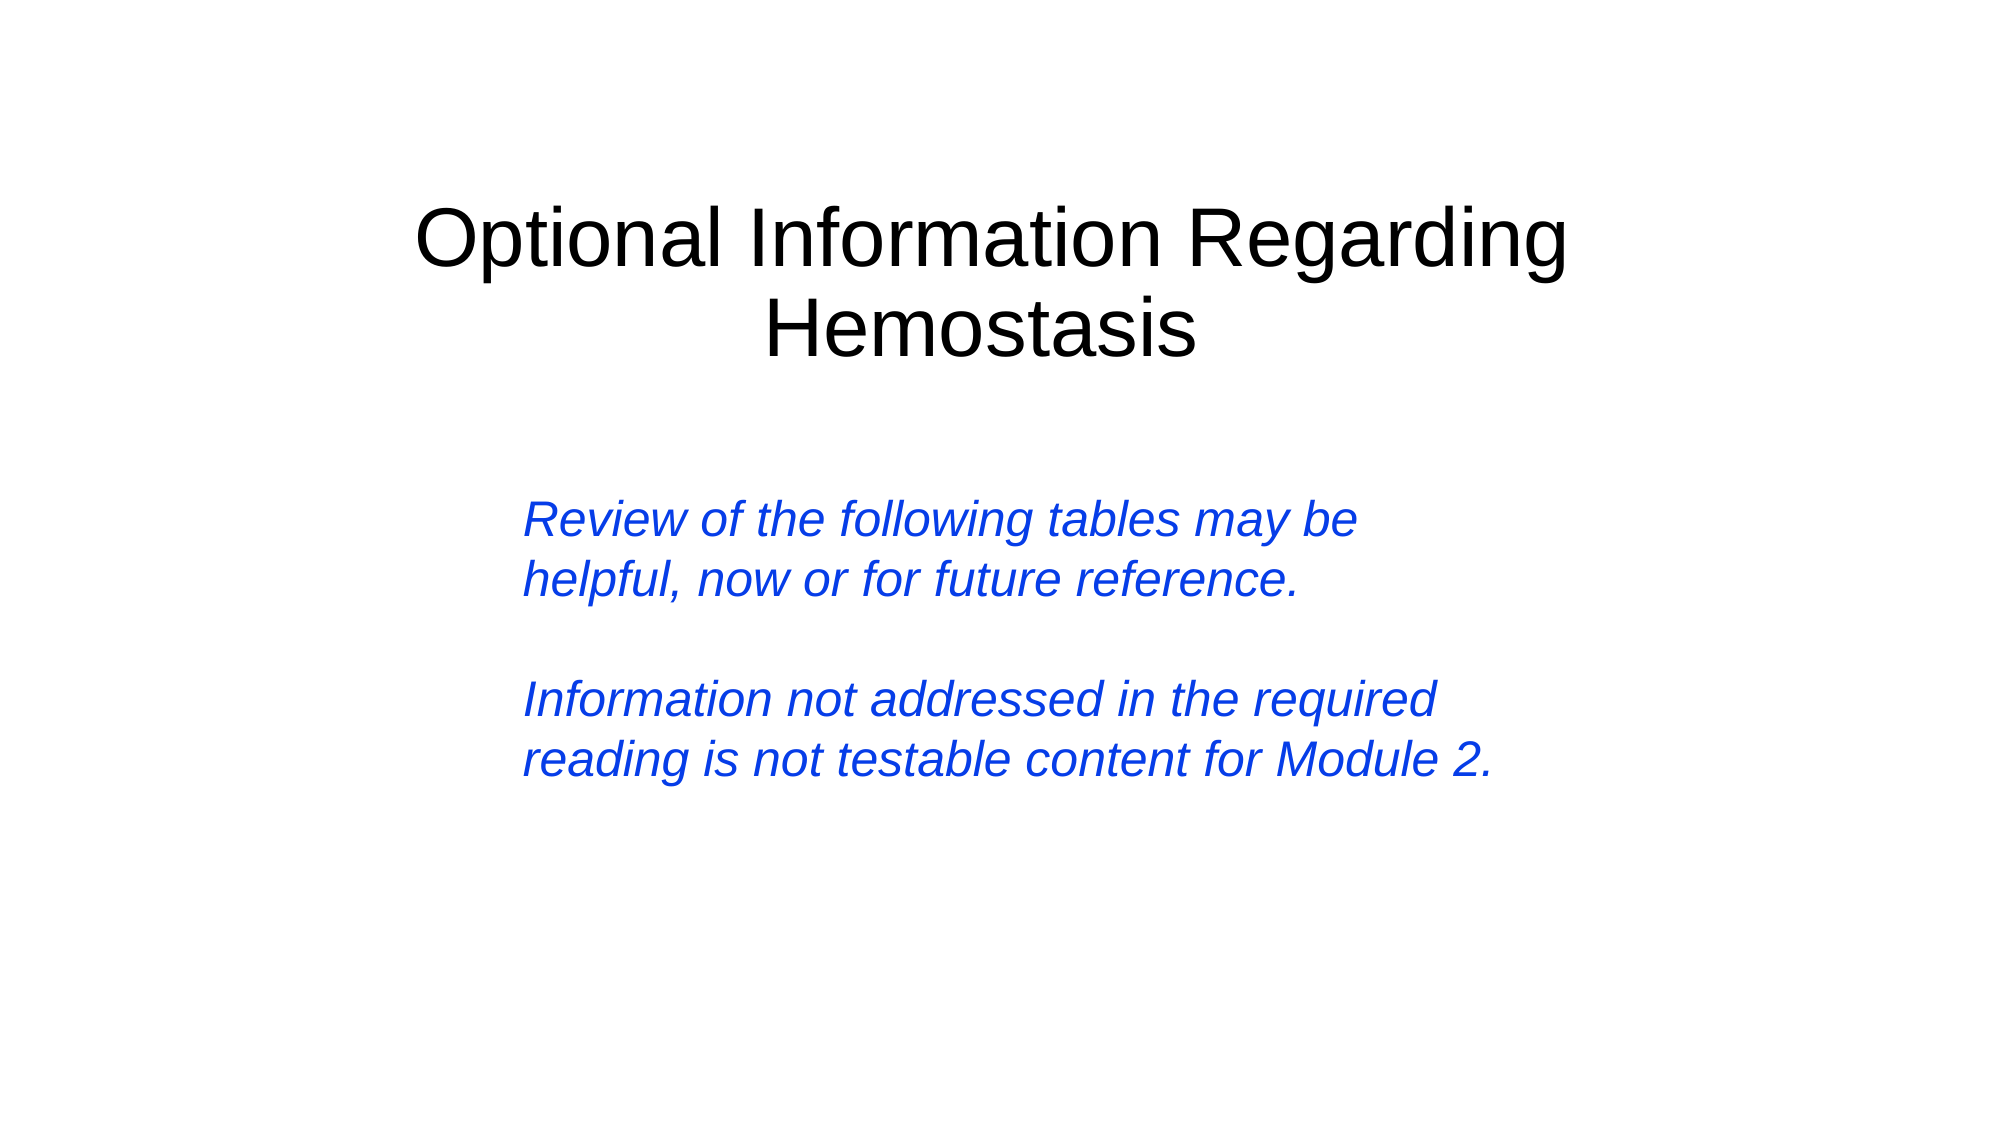

# Optional Information Regarding Hemostasis
Review of the following tables may be helpful, now or for future reference.

Information not addressed in the required reading is not testable content for Module 2.